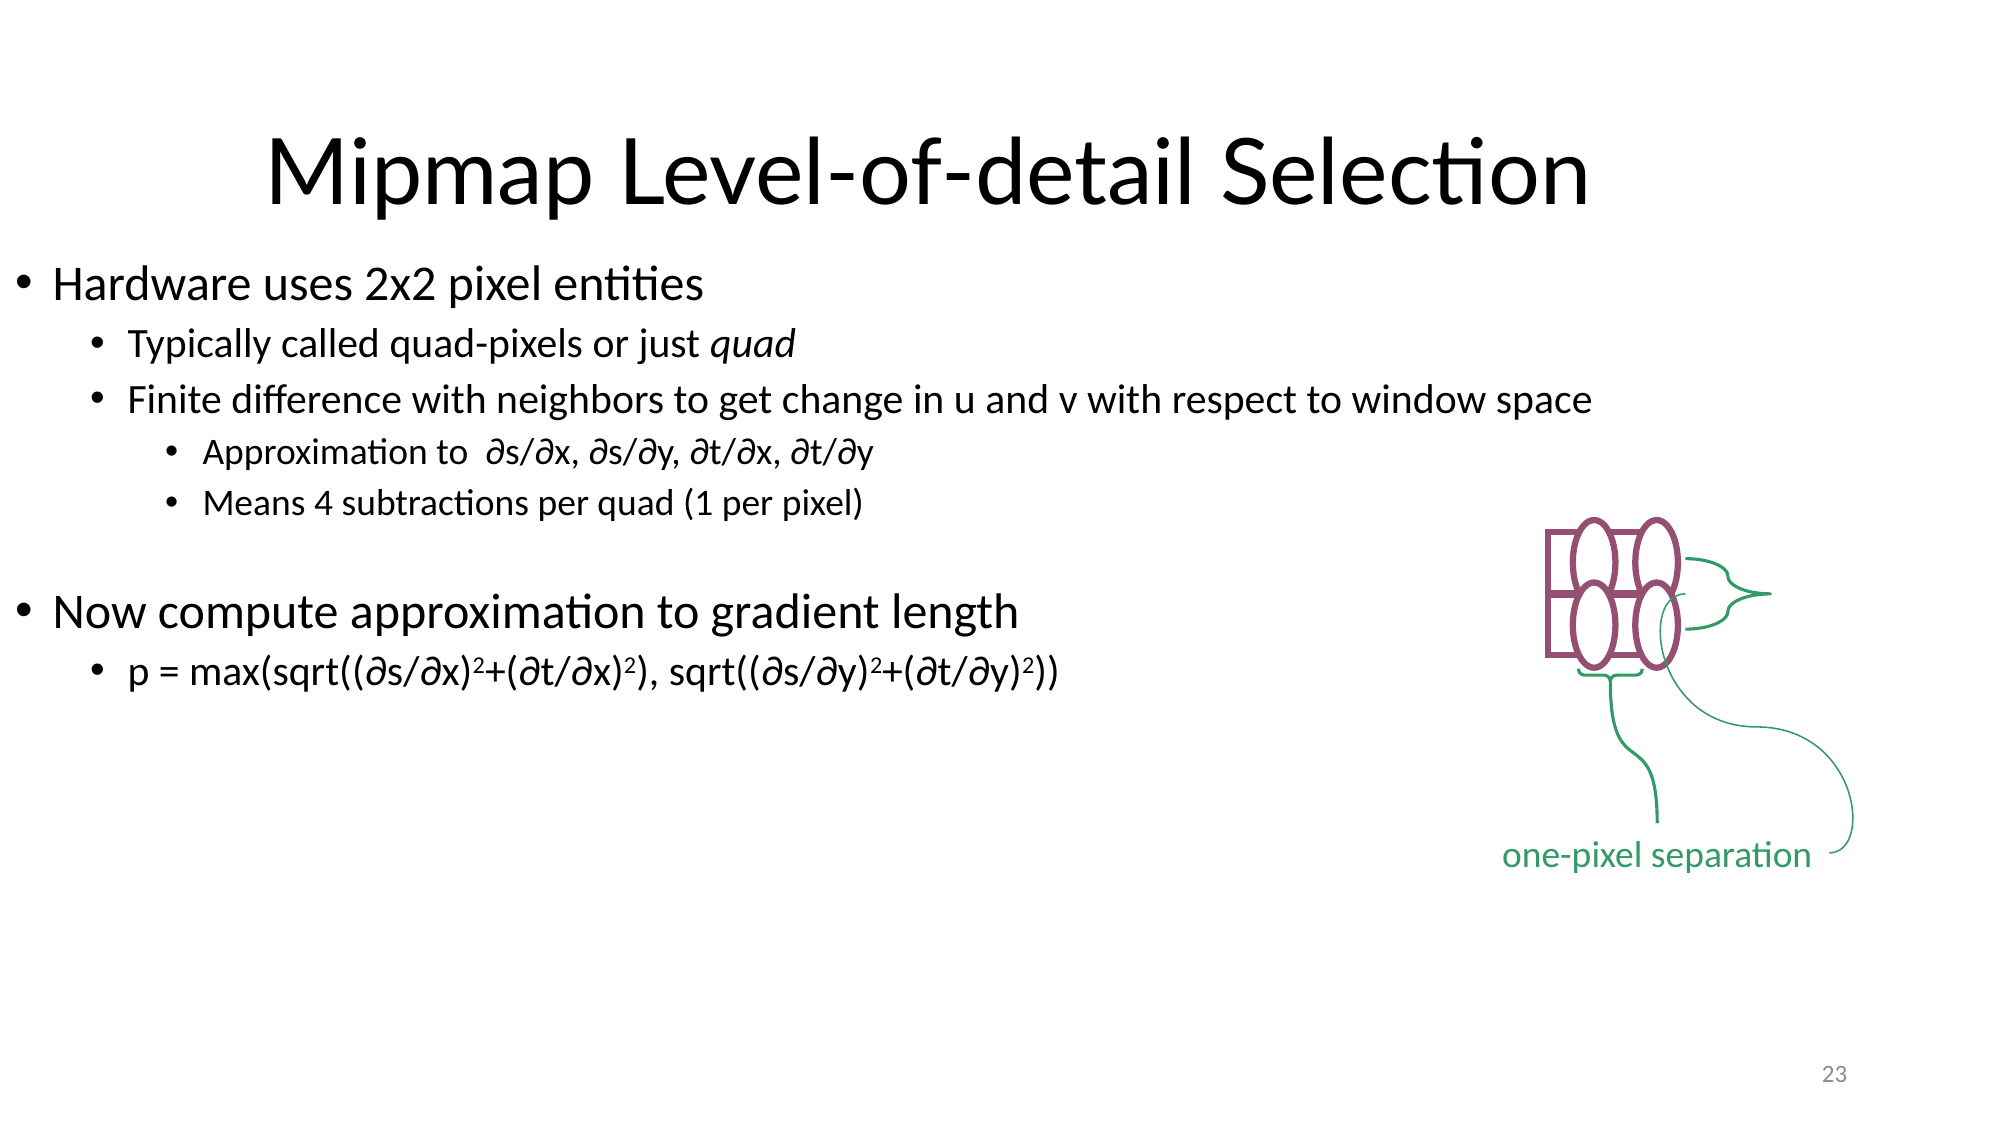

# Mipmap Level-of-detail Selection
Hardware uses 2x2 pixel entities
Typically called quad-pixels or just quad
Finite difference with neighbors to get change in u and v with respect to window space
Approximation to  ∂s/∂x, ∂s/∂y, ∂t/∂x, ∂t/∂y
Means 4 subtractions per quad (1 per pixel)
Now compute approximation to gradient length
p = max(sqrt((∂s/∂x)2+(∂t/∂x)2), sqrt((∂s/∂y)2+(∂t/∂y)2))

one-pixel separation
23